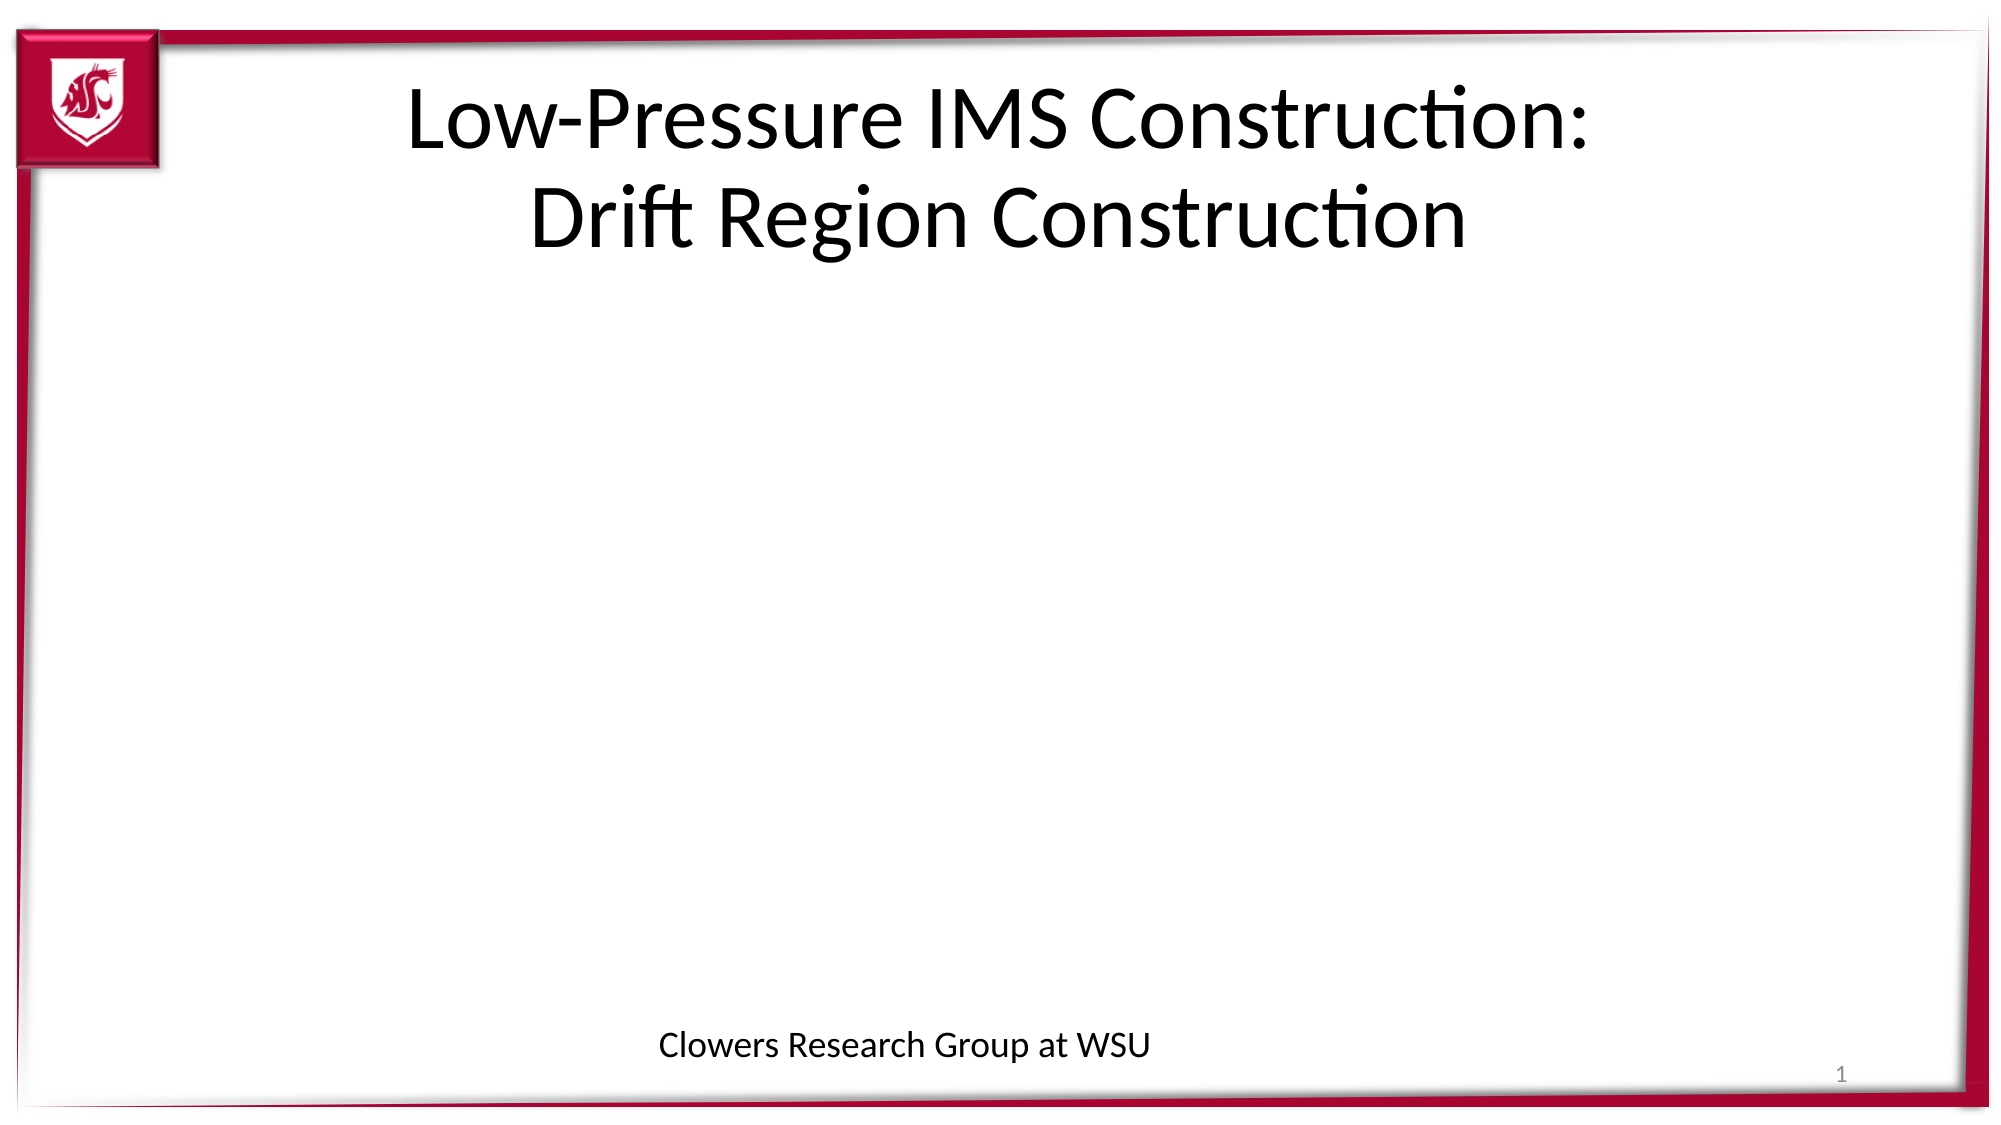

# Low-Pressure IMS Construction: Drift Region Construction
Clowers Research Group at WSU
1